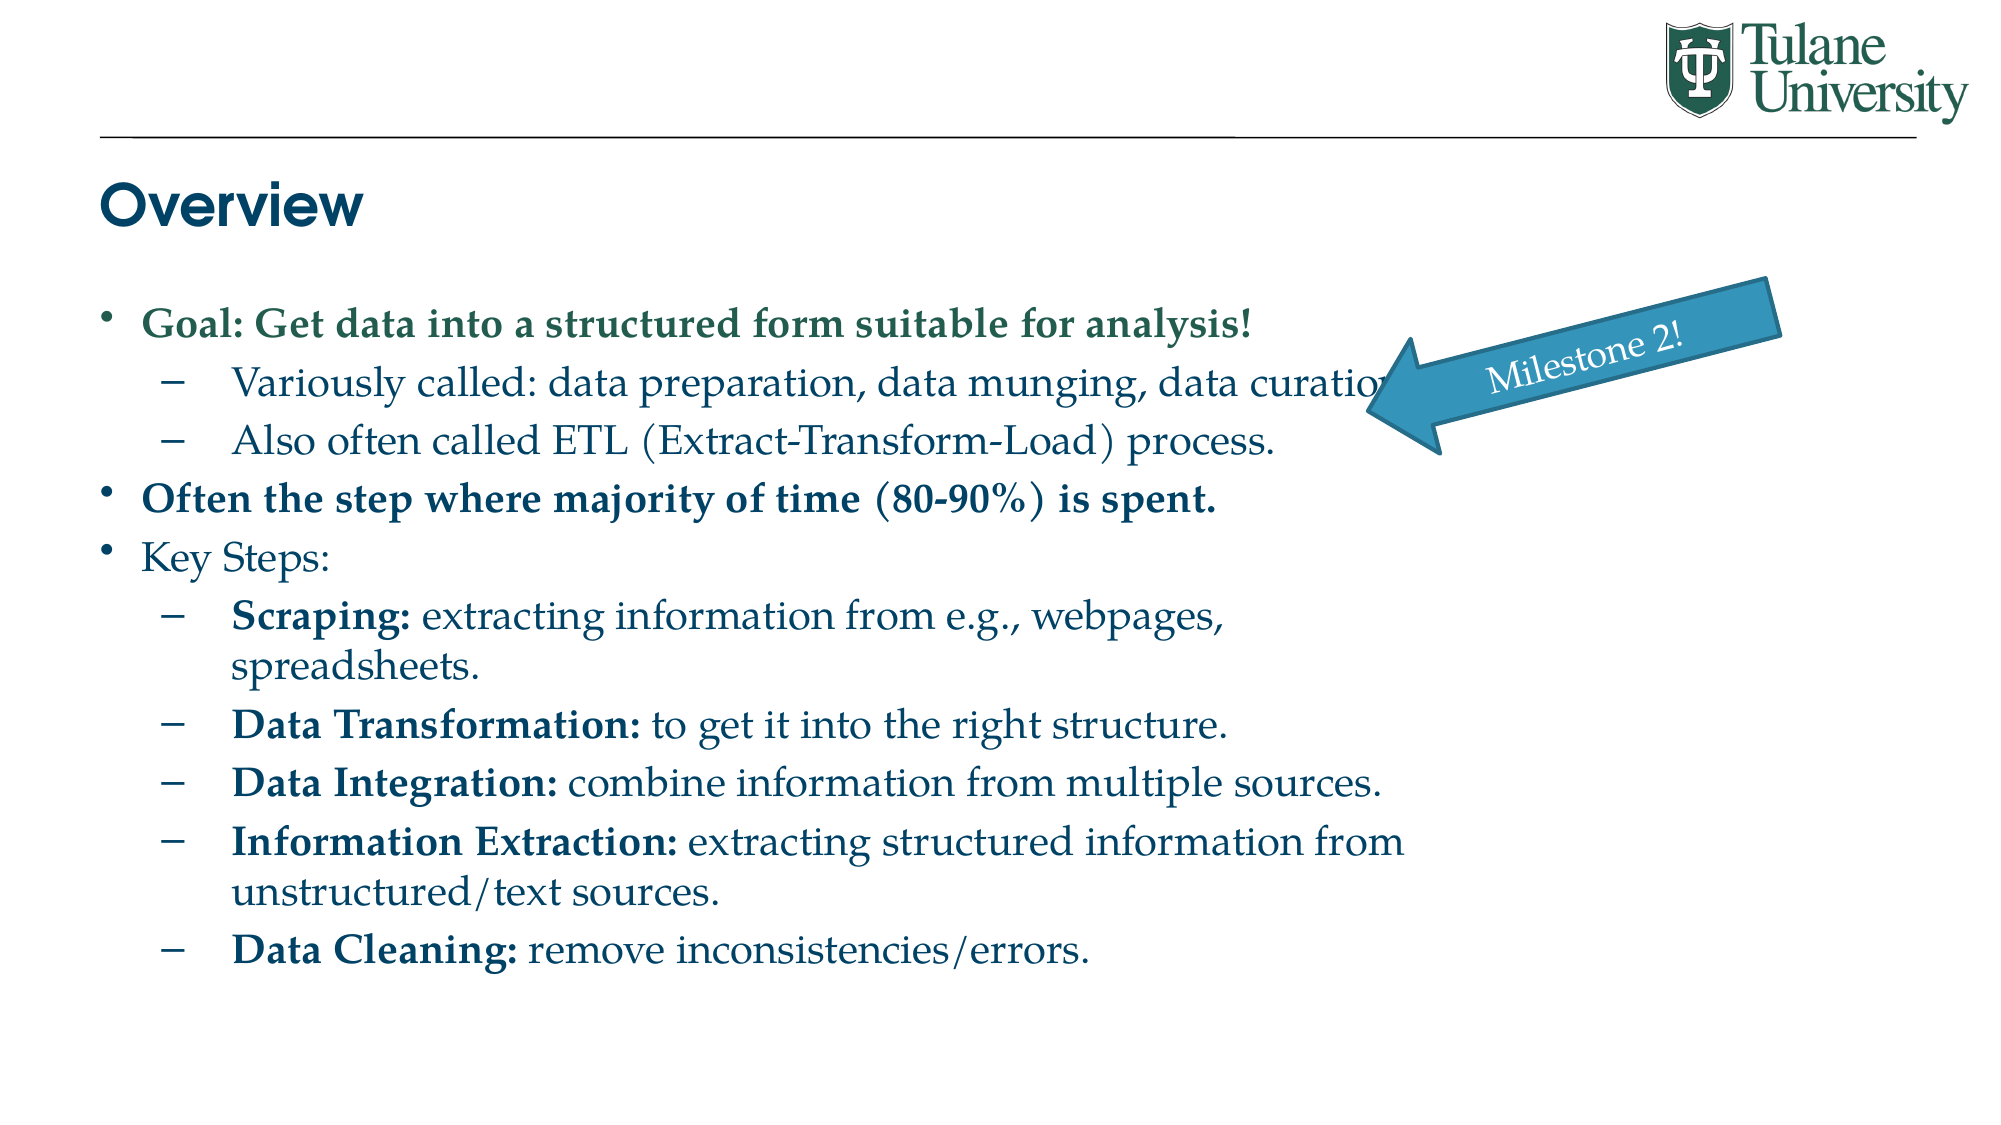

# Overview
Goal: Get data into a structured form suitable for analysis!
Variously called: data preparation, data munging, data curation.
Also often called ETL (Extract-Transform-Load) process.
Often the step where majority of time (80-90%) is spent.
Key Steps:
Scraping: extracting information from e.g., webpages, spreadsheets.
Data Transformation: to get it into the right structure.
Data Integration: combine information from multiple sources.
Information Extraction: extracting structured information from unstructured/text sources.
Data Cleaning: remove inconsistencies/errors.
Milestone 2!